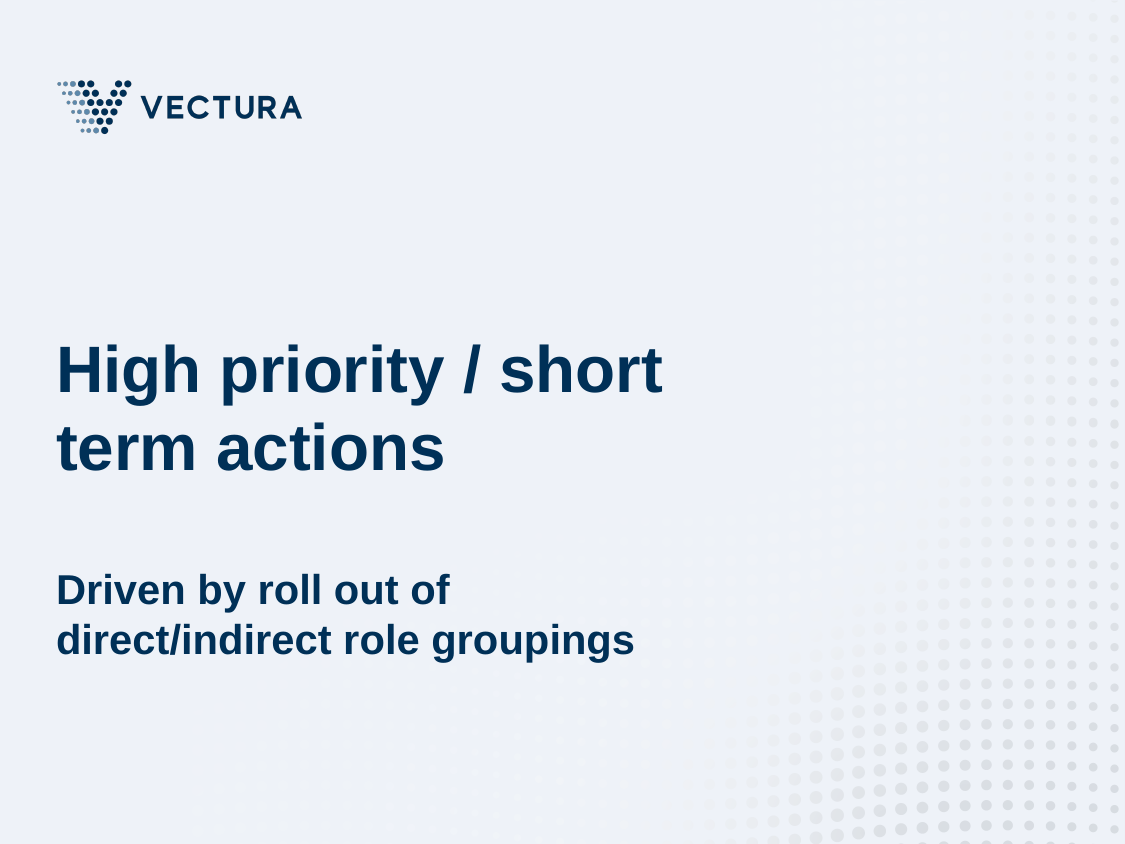

# High priority / short term actions Driven by roll out of direct/indirect role groupings